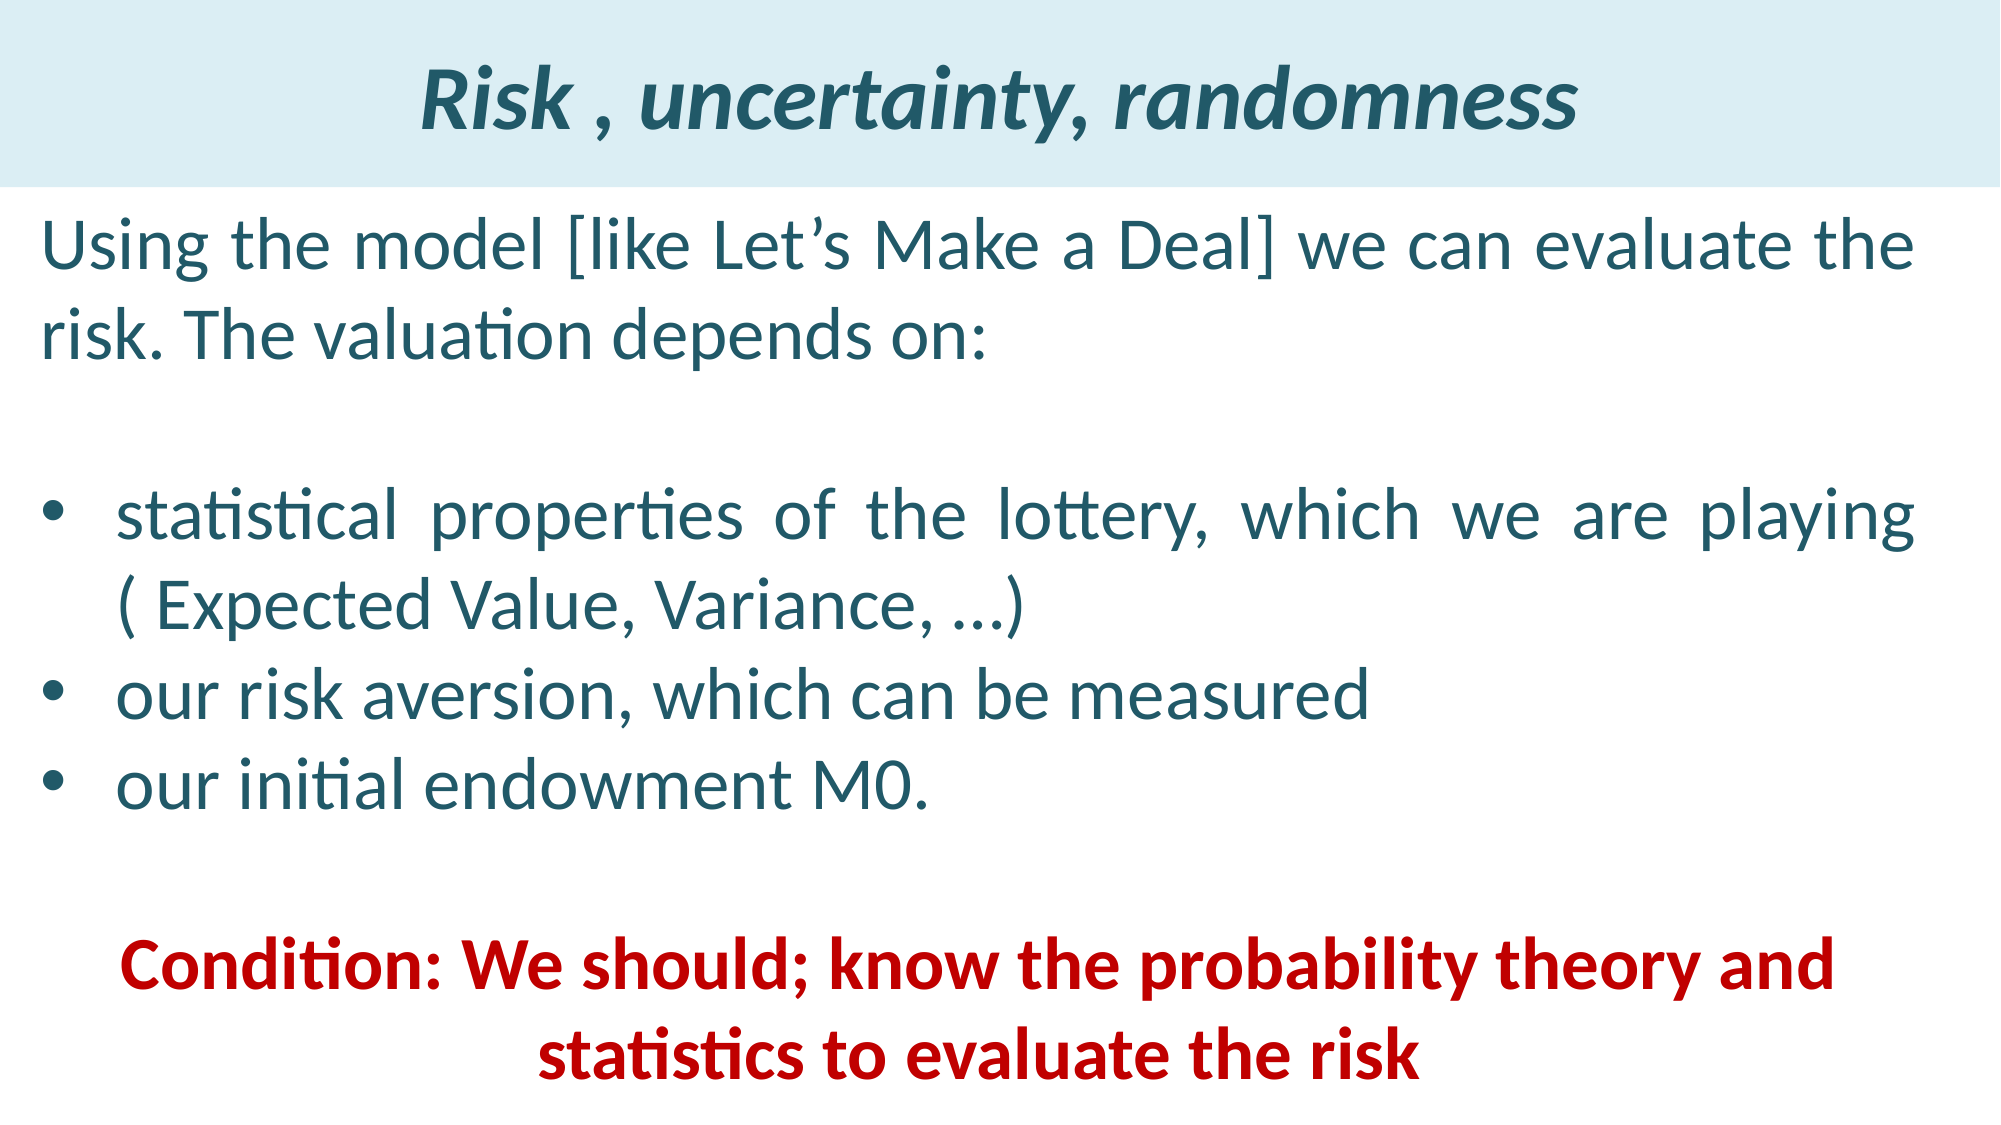

# Risk , uncertainty, randomness
Using the model [like Let’s Make a Deal] we can evaluate the risk. The valuation depends on:

statistical properties of the lottery, which we are playing ( Expected Value, Variance, …)
our risk aversion, which can be measured
our initial endowment M0.

Condition: We should; know the probability theory and statistics to evaluate the risk